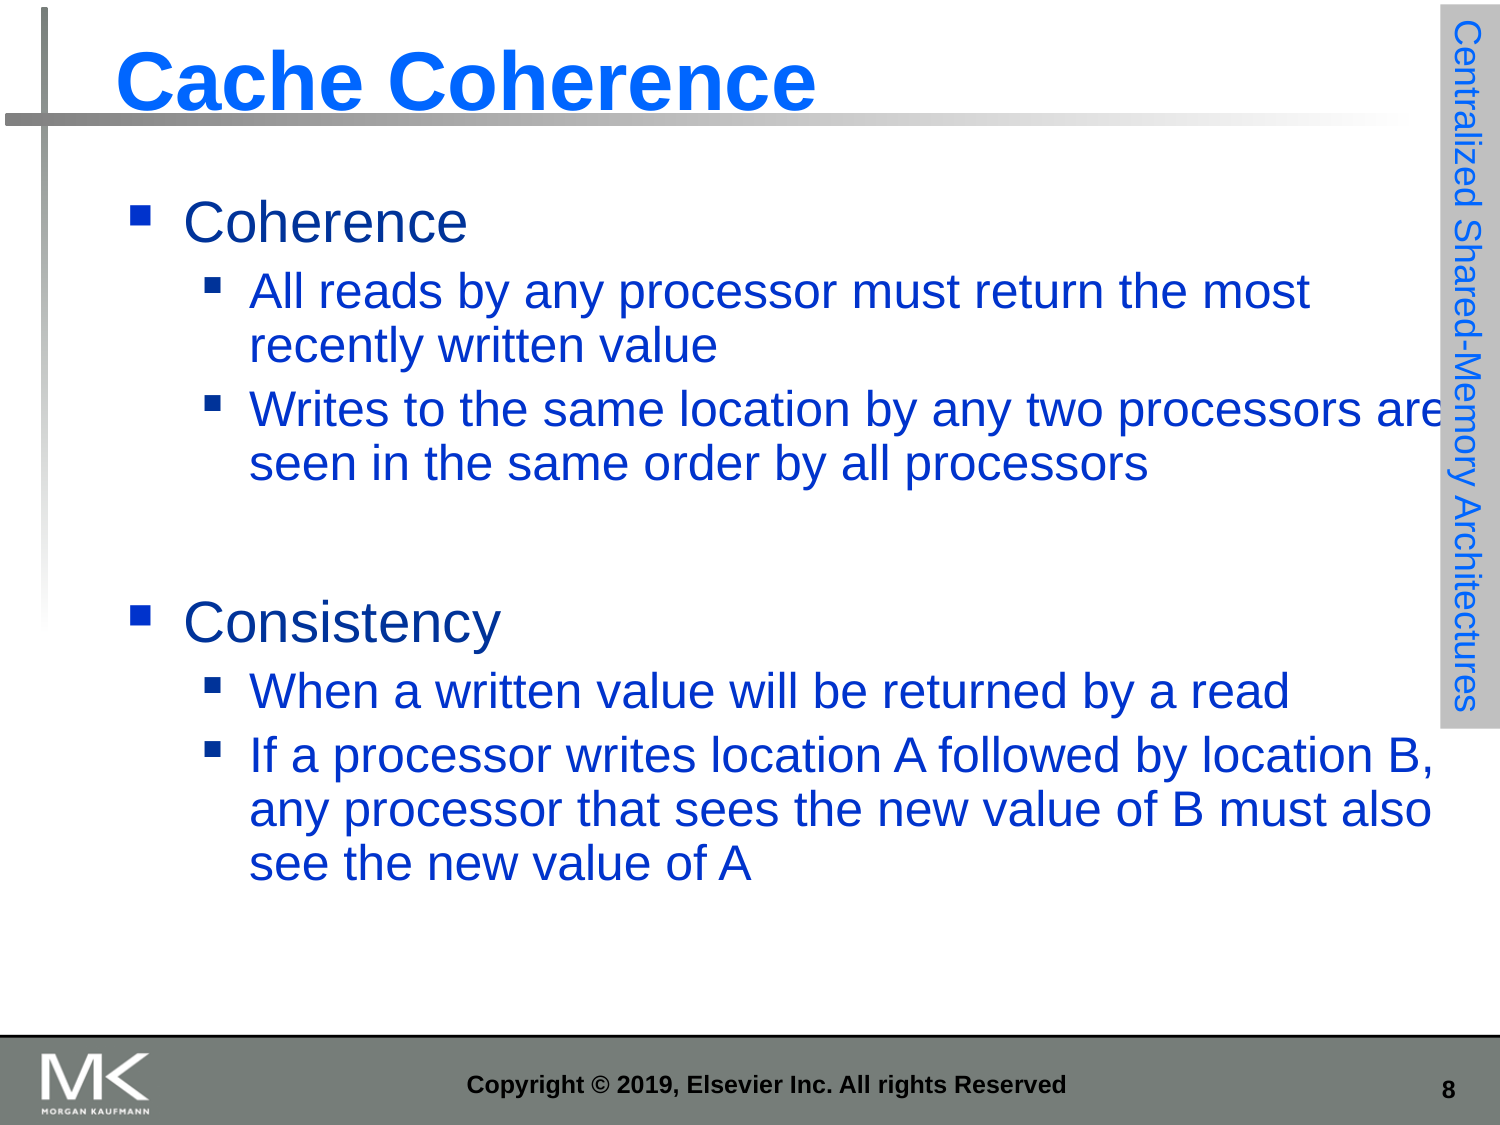

# Cache Coherence
Coherence
All reads by any processor must return the most recently written value
Writes to the same location by any two processors are seen in the same order by all processors

Consistency
When a written value will be returned by a read
If a processor writes location A followed by location B, any processor that sees the new value of B must also see the new value of A
Centralized Shared-Memory Architectures
Copyright © 2019, Elsevier Inc. All rights Reserved